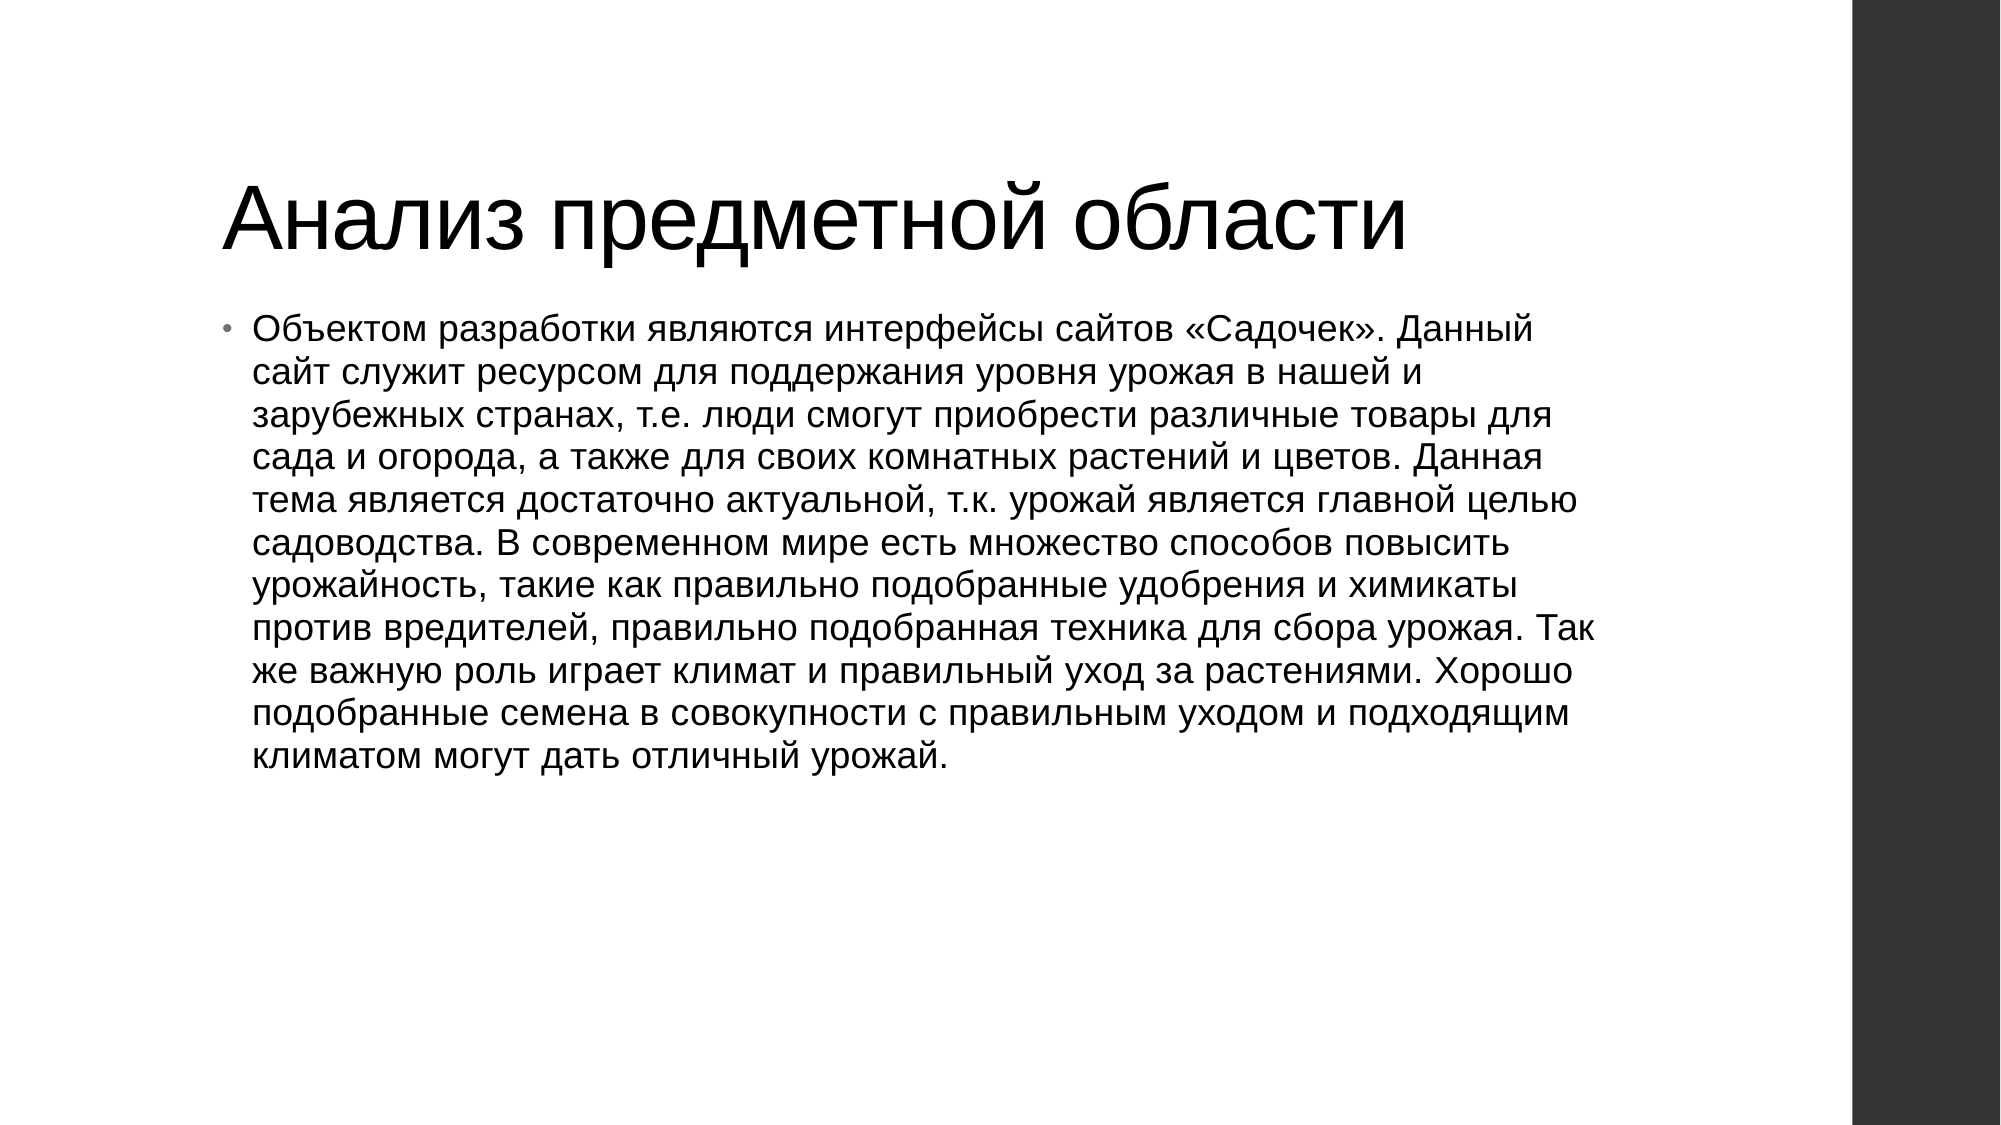

# Анализ предметной области
Объектом разработки являются интерфейсы сайтов «Садочек». Данный сайт служит ресурсом для поддержания уровня урожая в нашей и зарубежных странах, т.е. люди смогут приобрести различные товары для сада и огорода, а также для своих комнатных растений и цветов. Данная тема является достаточно актуальной, т.к. урожай является главной целью садоводства. В современном мире есть множество способов повысить урожайность, такие как правильно подобранные удобрения и химикаты против вредителей, правильно подобранная техника для сбора урожая. Так же важную роль играет климат и правильный уход за растениями. Хорошо подобранные семена в совокупности с правильным уходом и подходящим климатом могут дать отличный урожай.